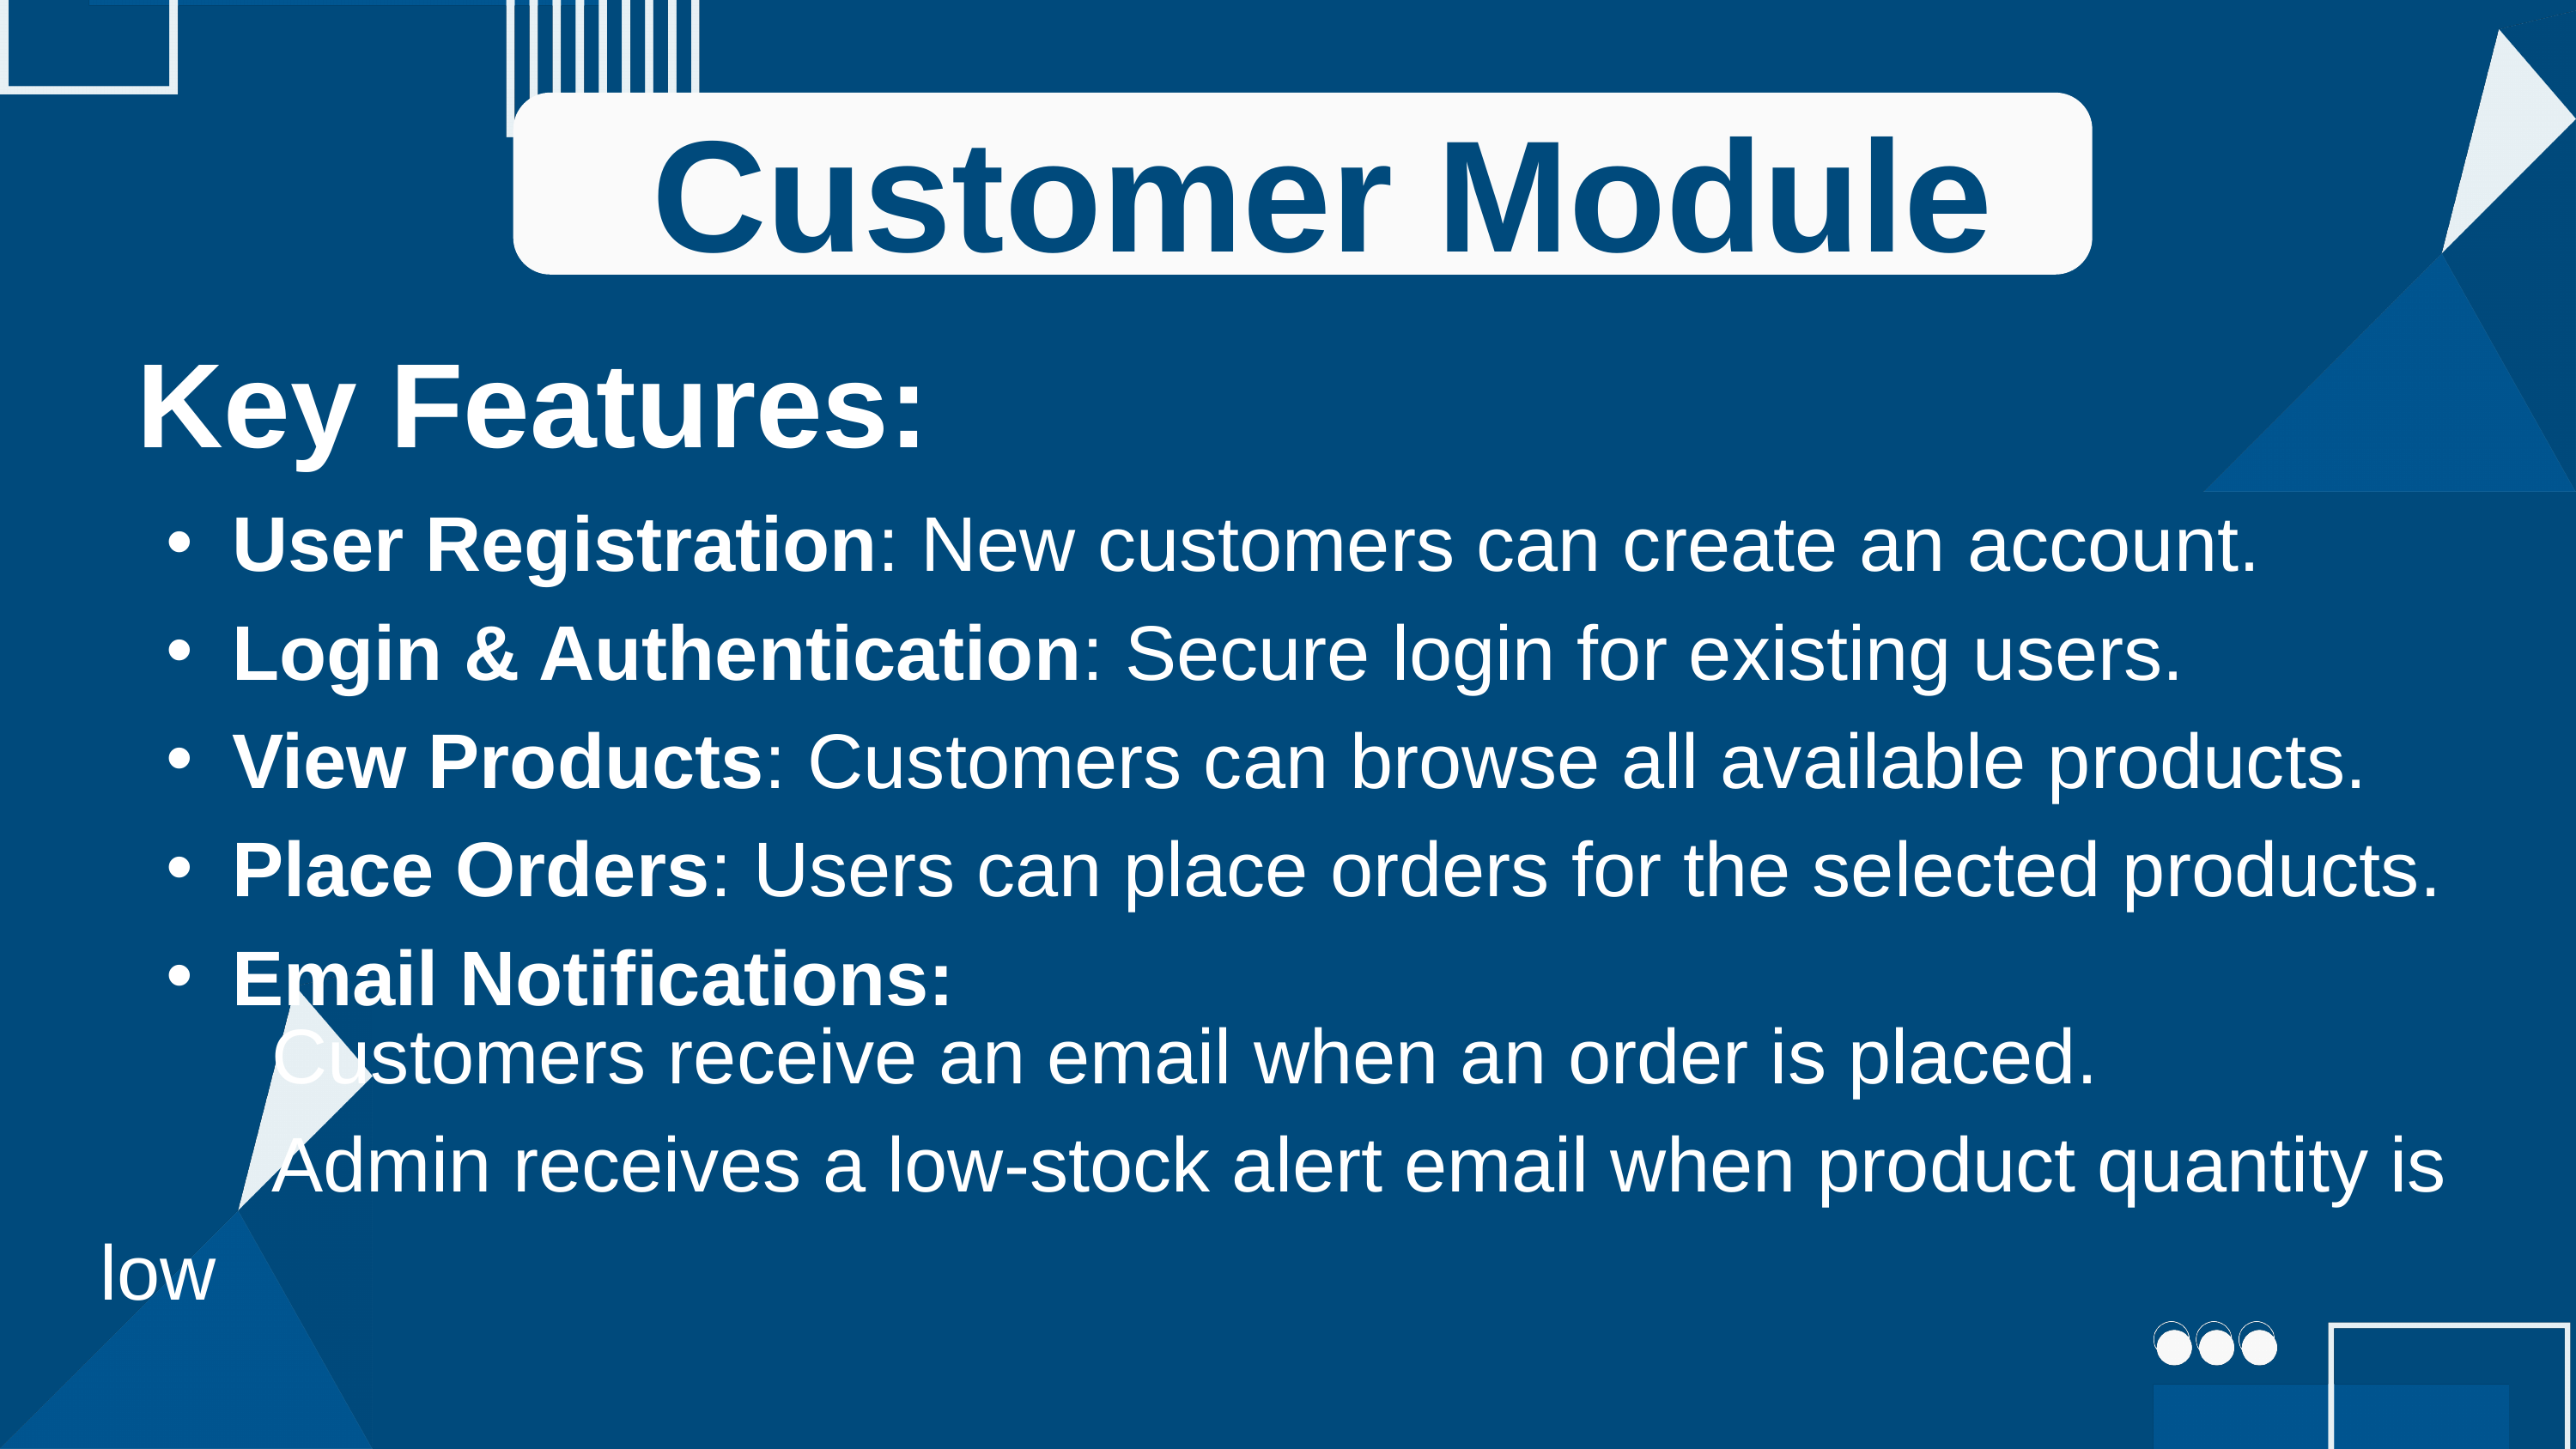

Customer Module

Key Features:
User Registration: New customers can create an account.
Login & Authentication: Secure login for existing users.
View Products: Customers can browse all available products.
Place Orders: Users can place orders for the selected products.
Email Notifications:
        Customers receive an email when an order is placed.
        Admin receives a low-stock alert email when product quantity is low